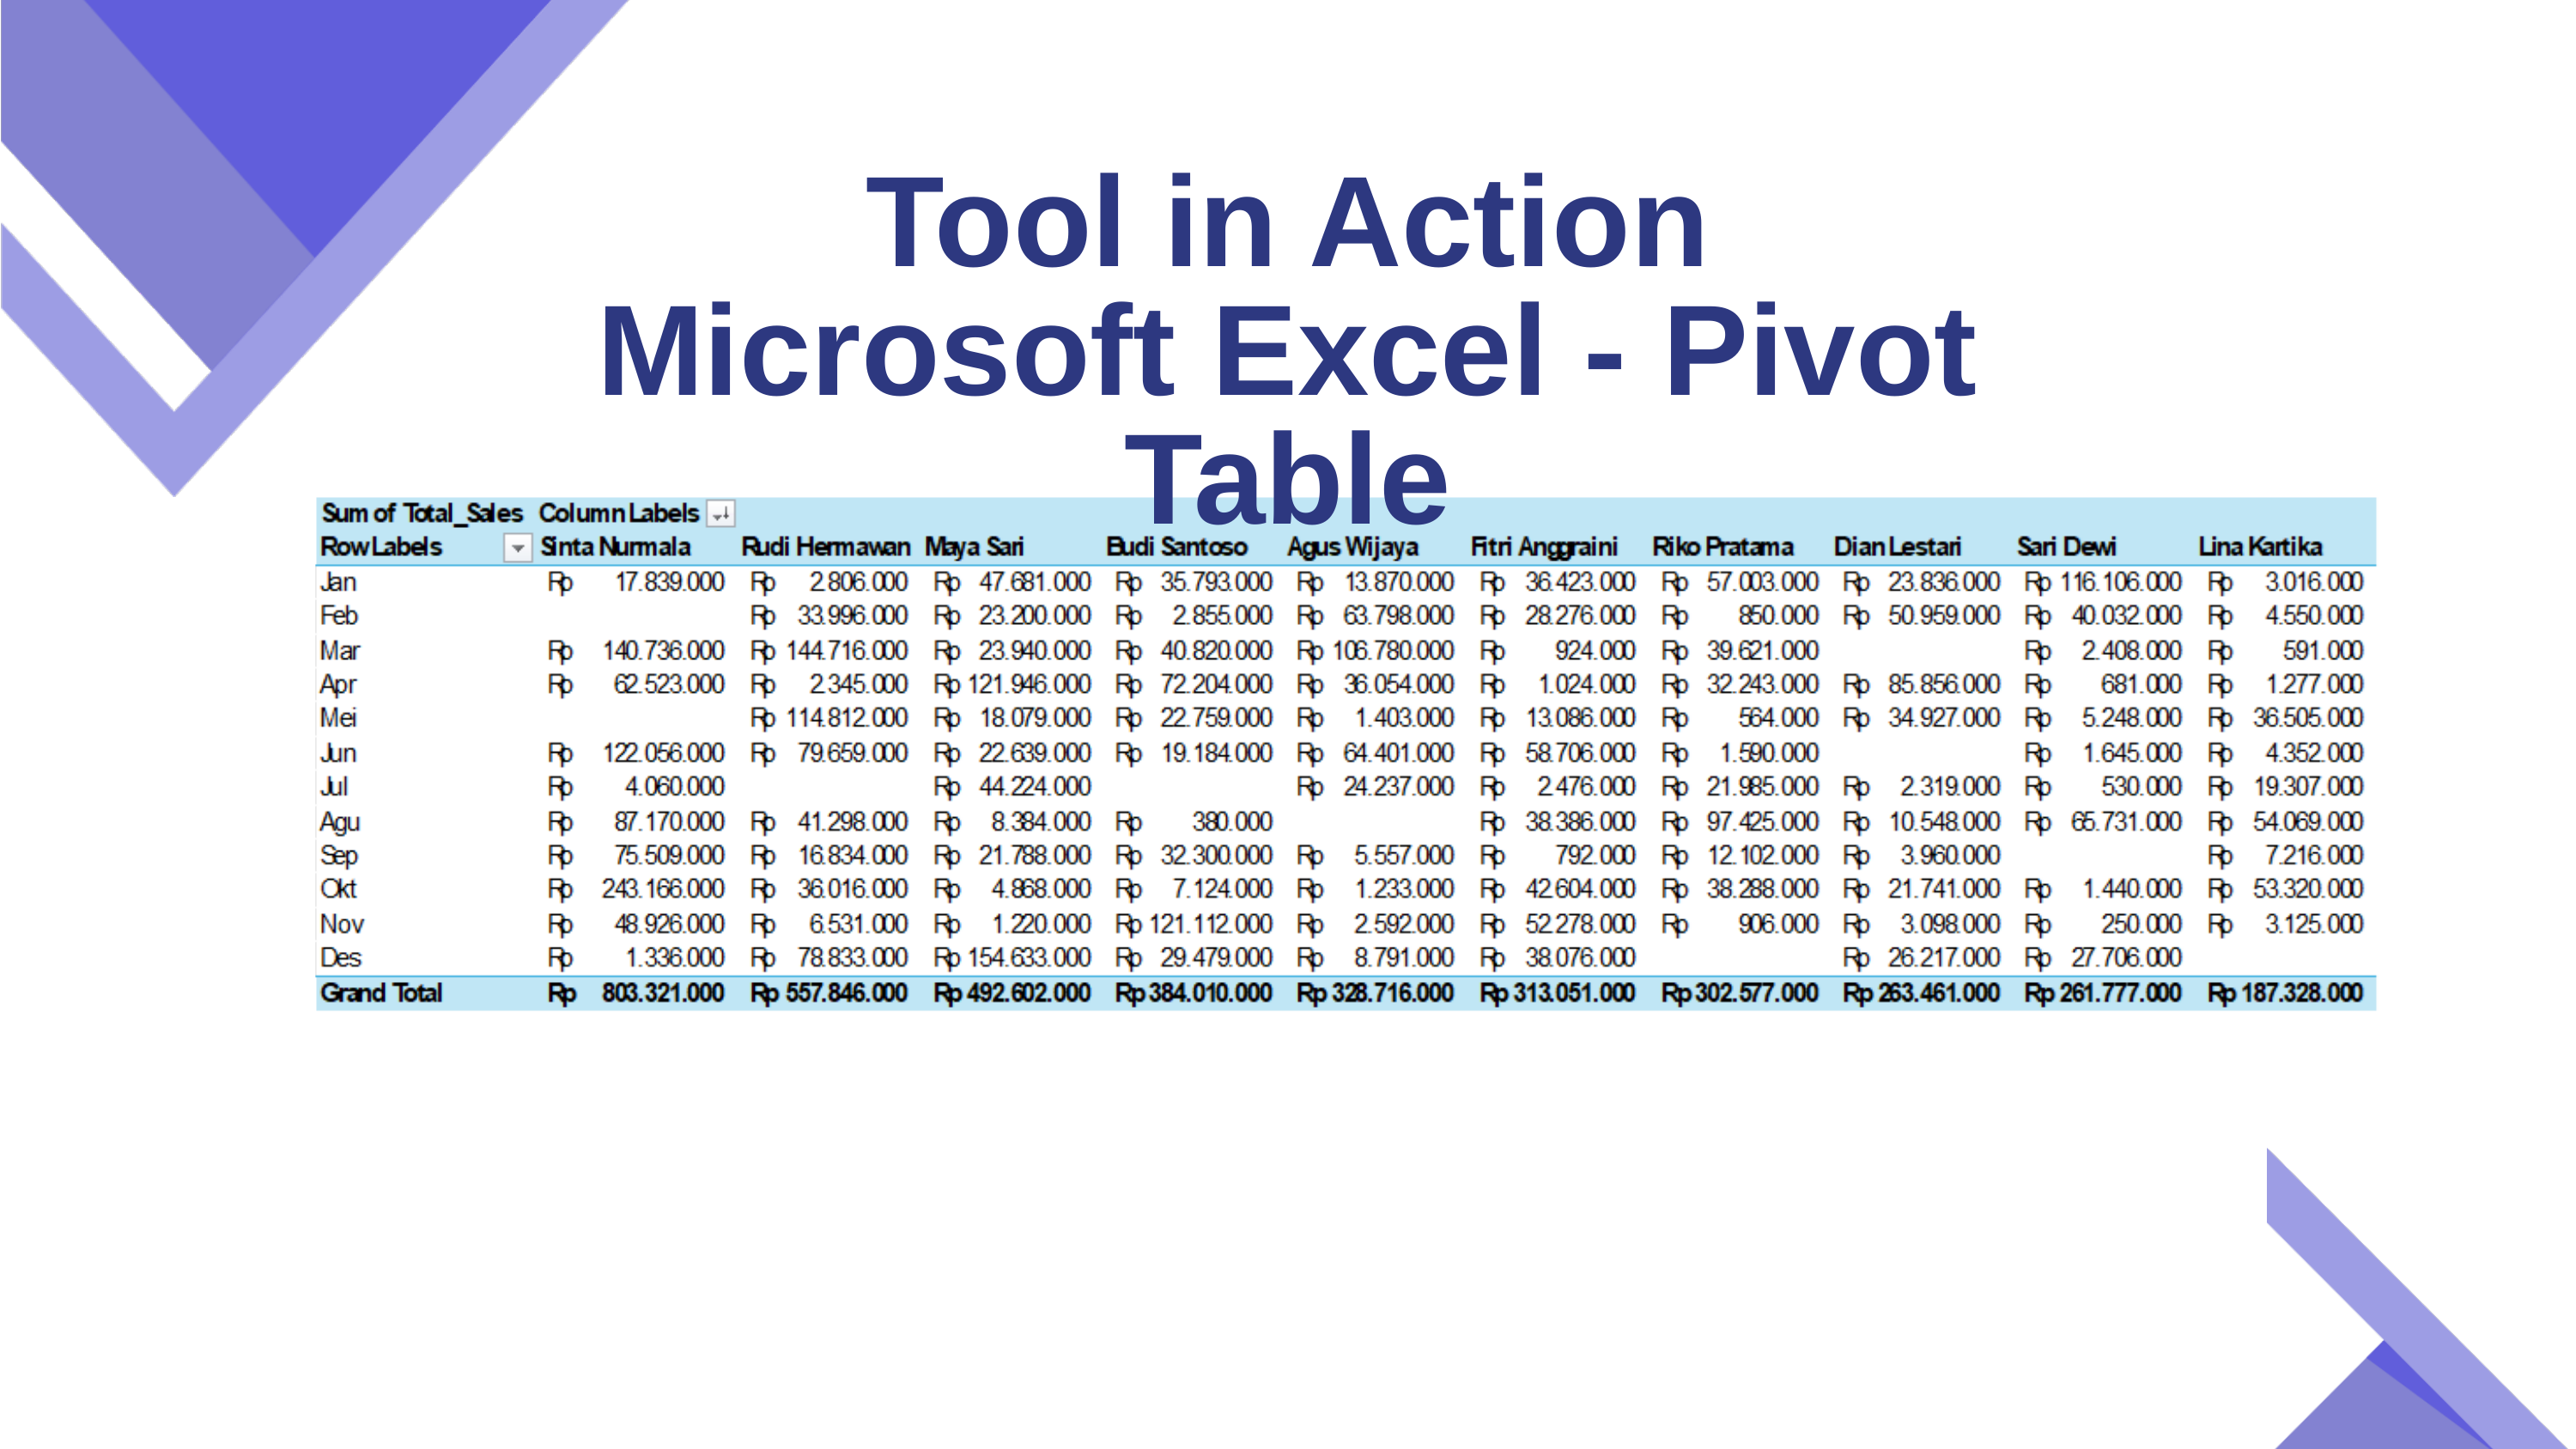

Tool in Action
Microsoft Excel - Pivot Table